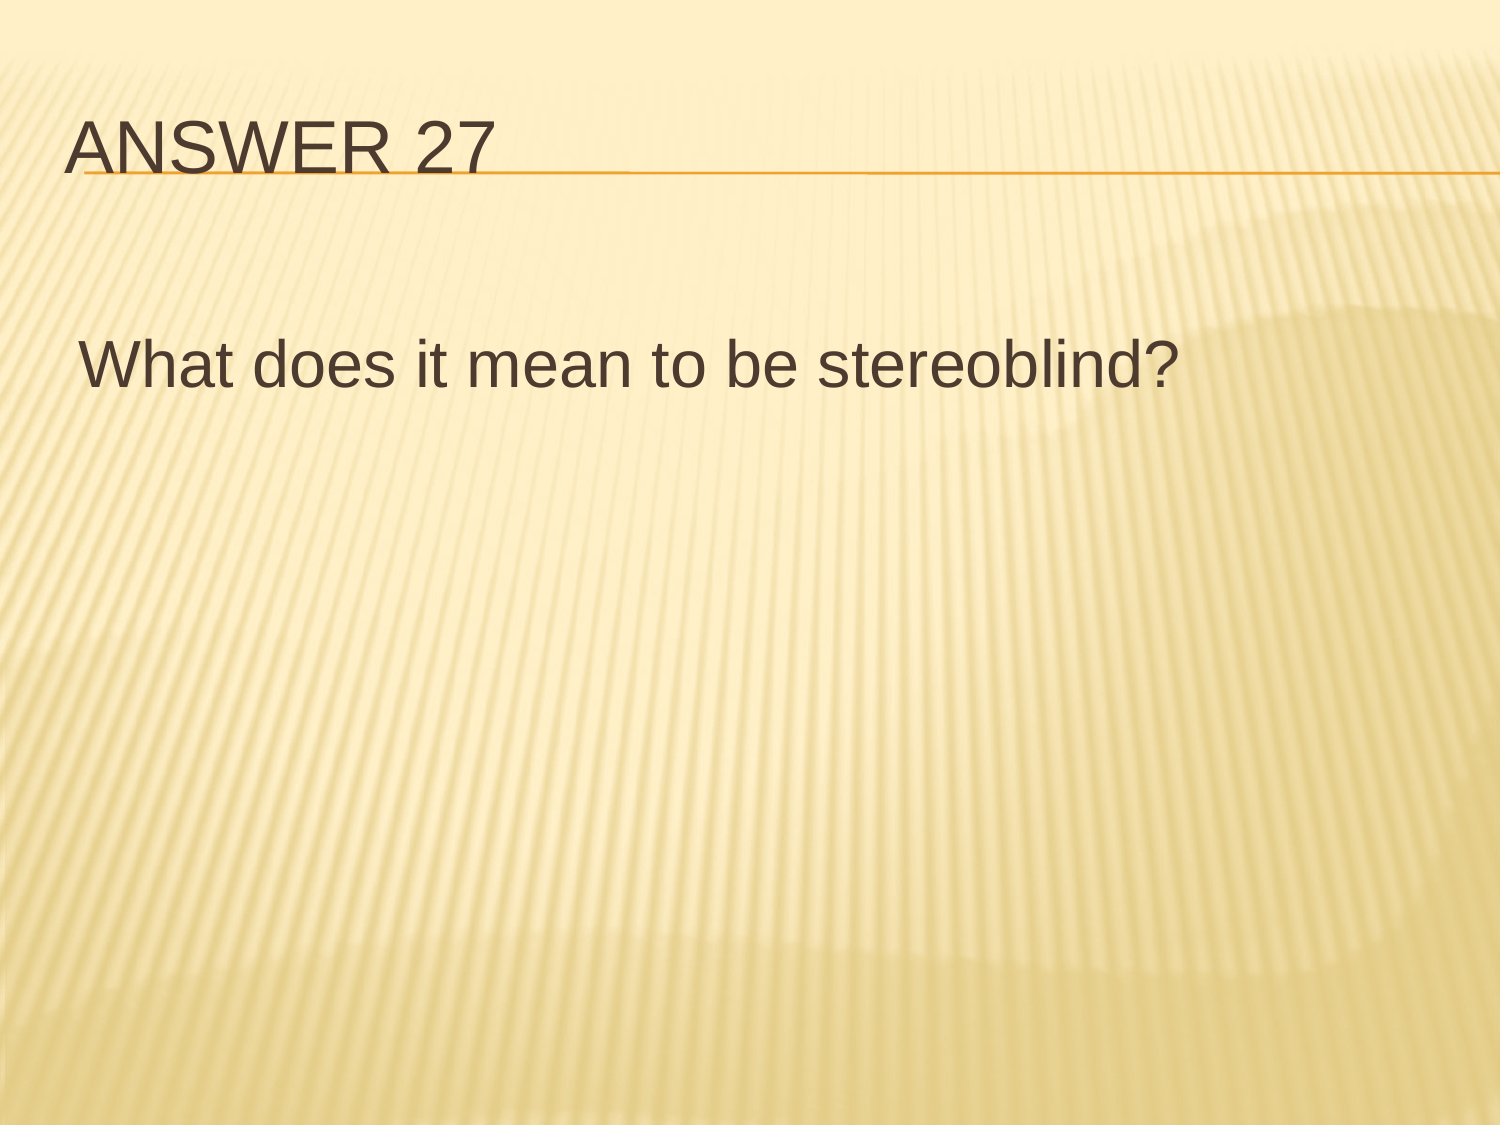

# Answer 27

What does it mean to be stereoblind?